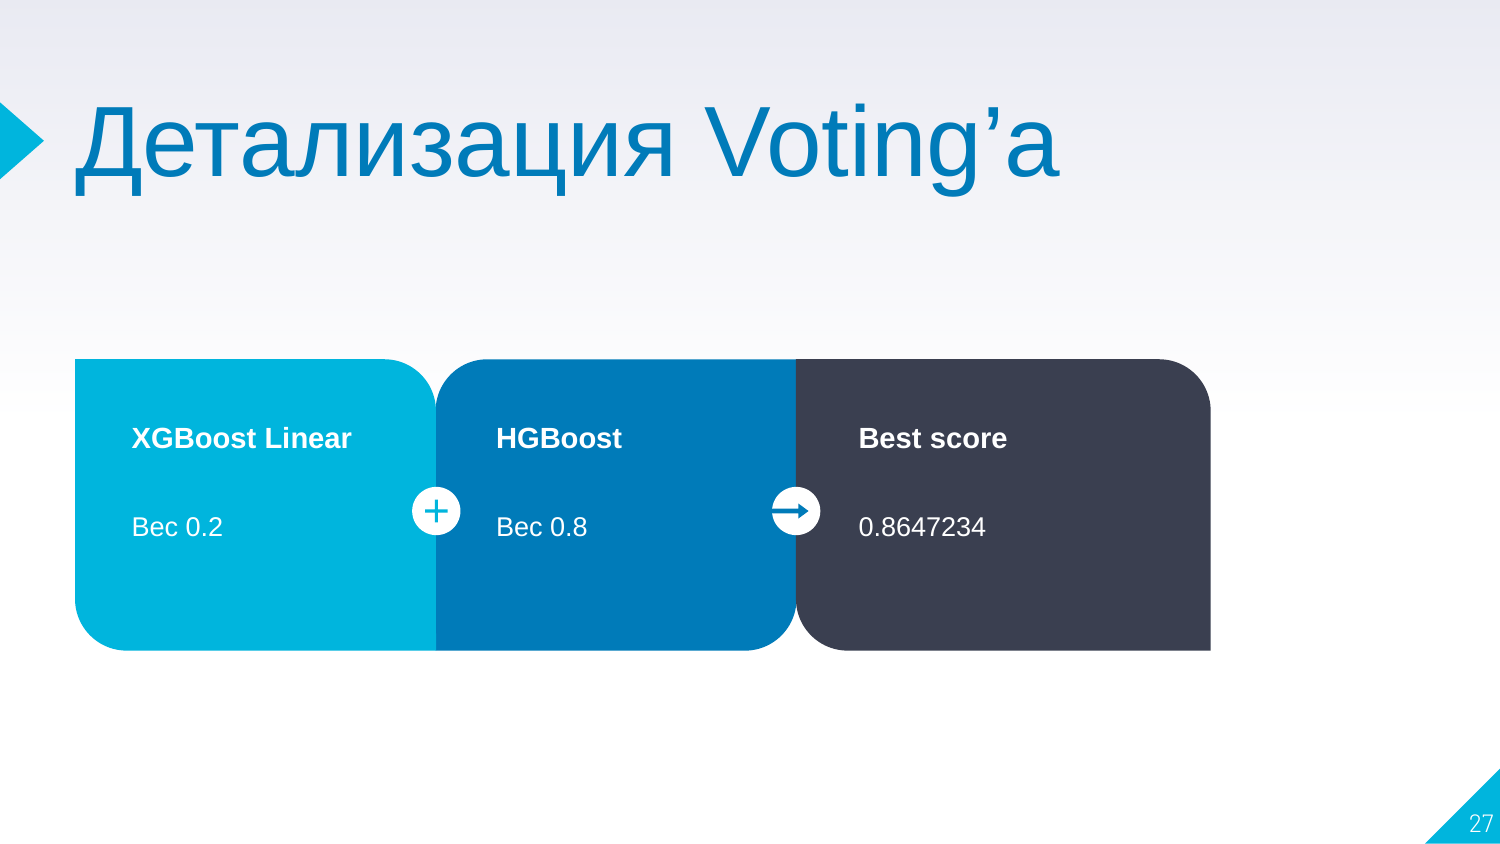

# Детализация Voting’a

Best score
0.8647234

XGBoost Linear
Вес 0.2

HGBoost
Вес 0.8

27